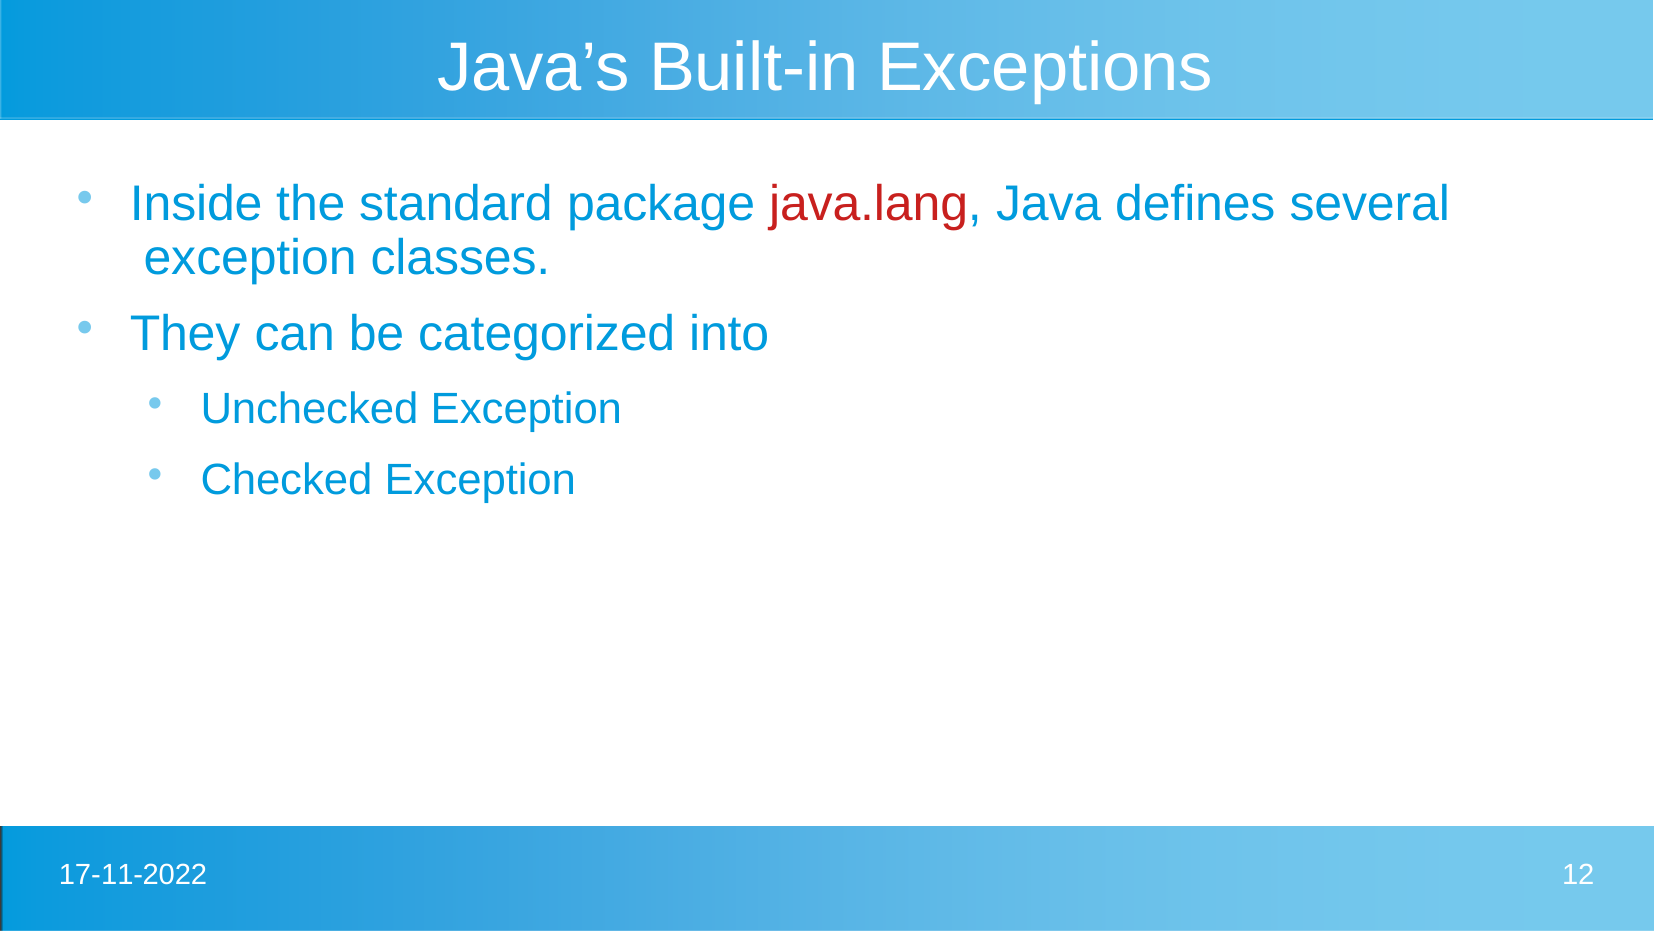

# Java’s Built-in Exceptions
Inside the standard package java.lang, Java defines several  exception classes.
They can be categorized into
Unchecked Exception
Checked Exception
17-11-2022
12